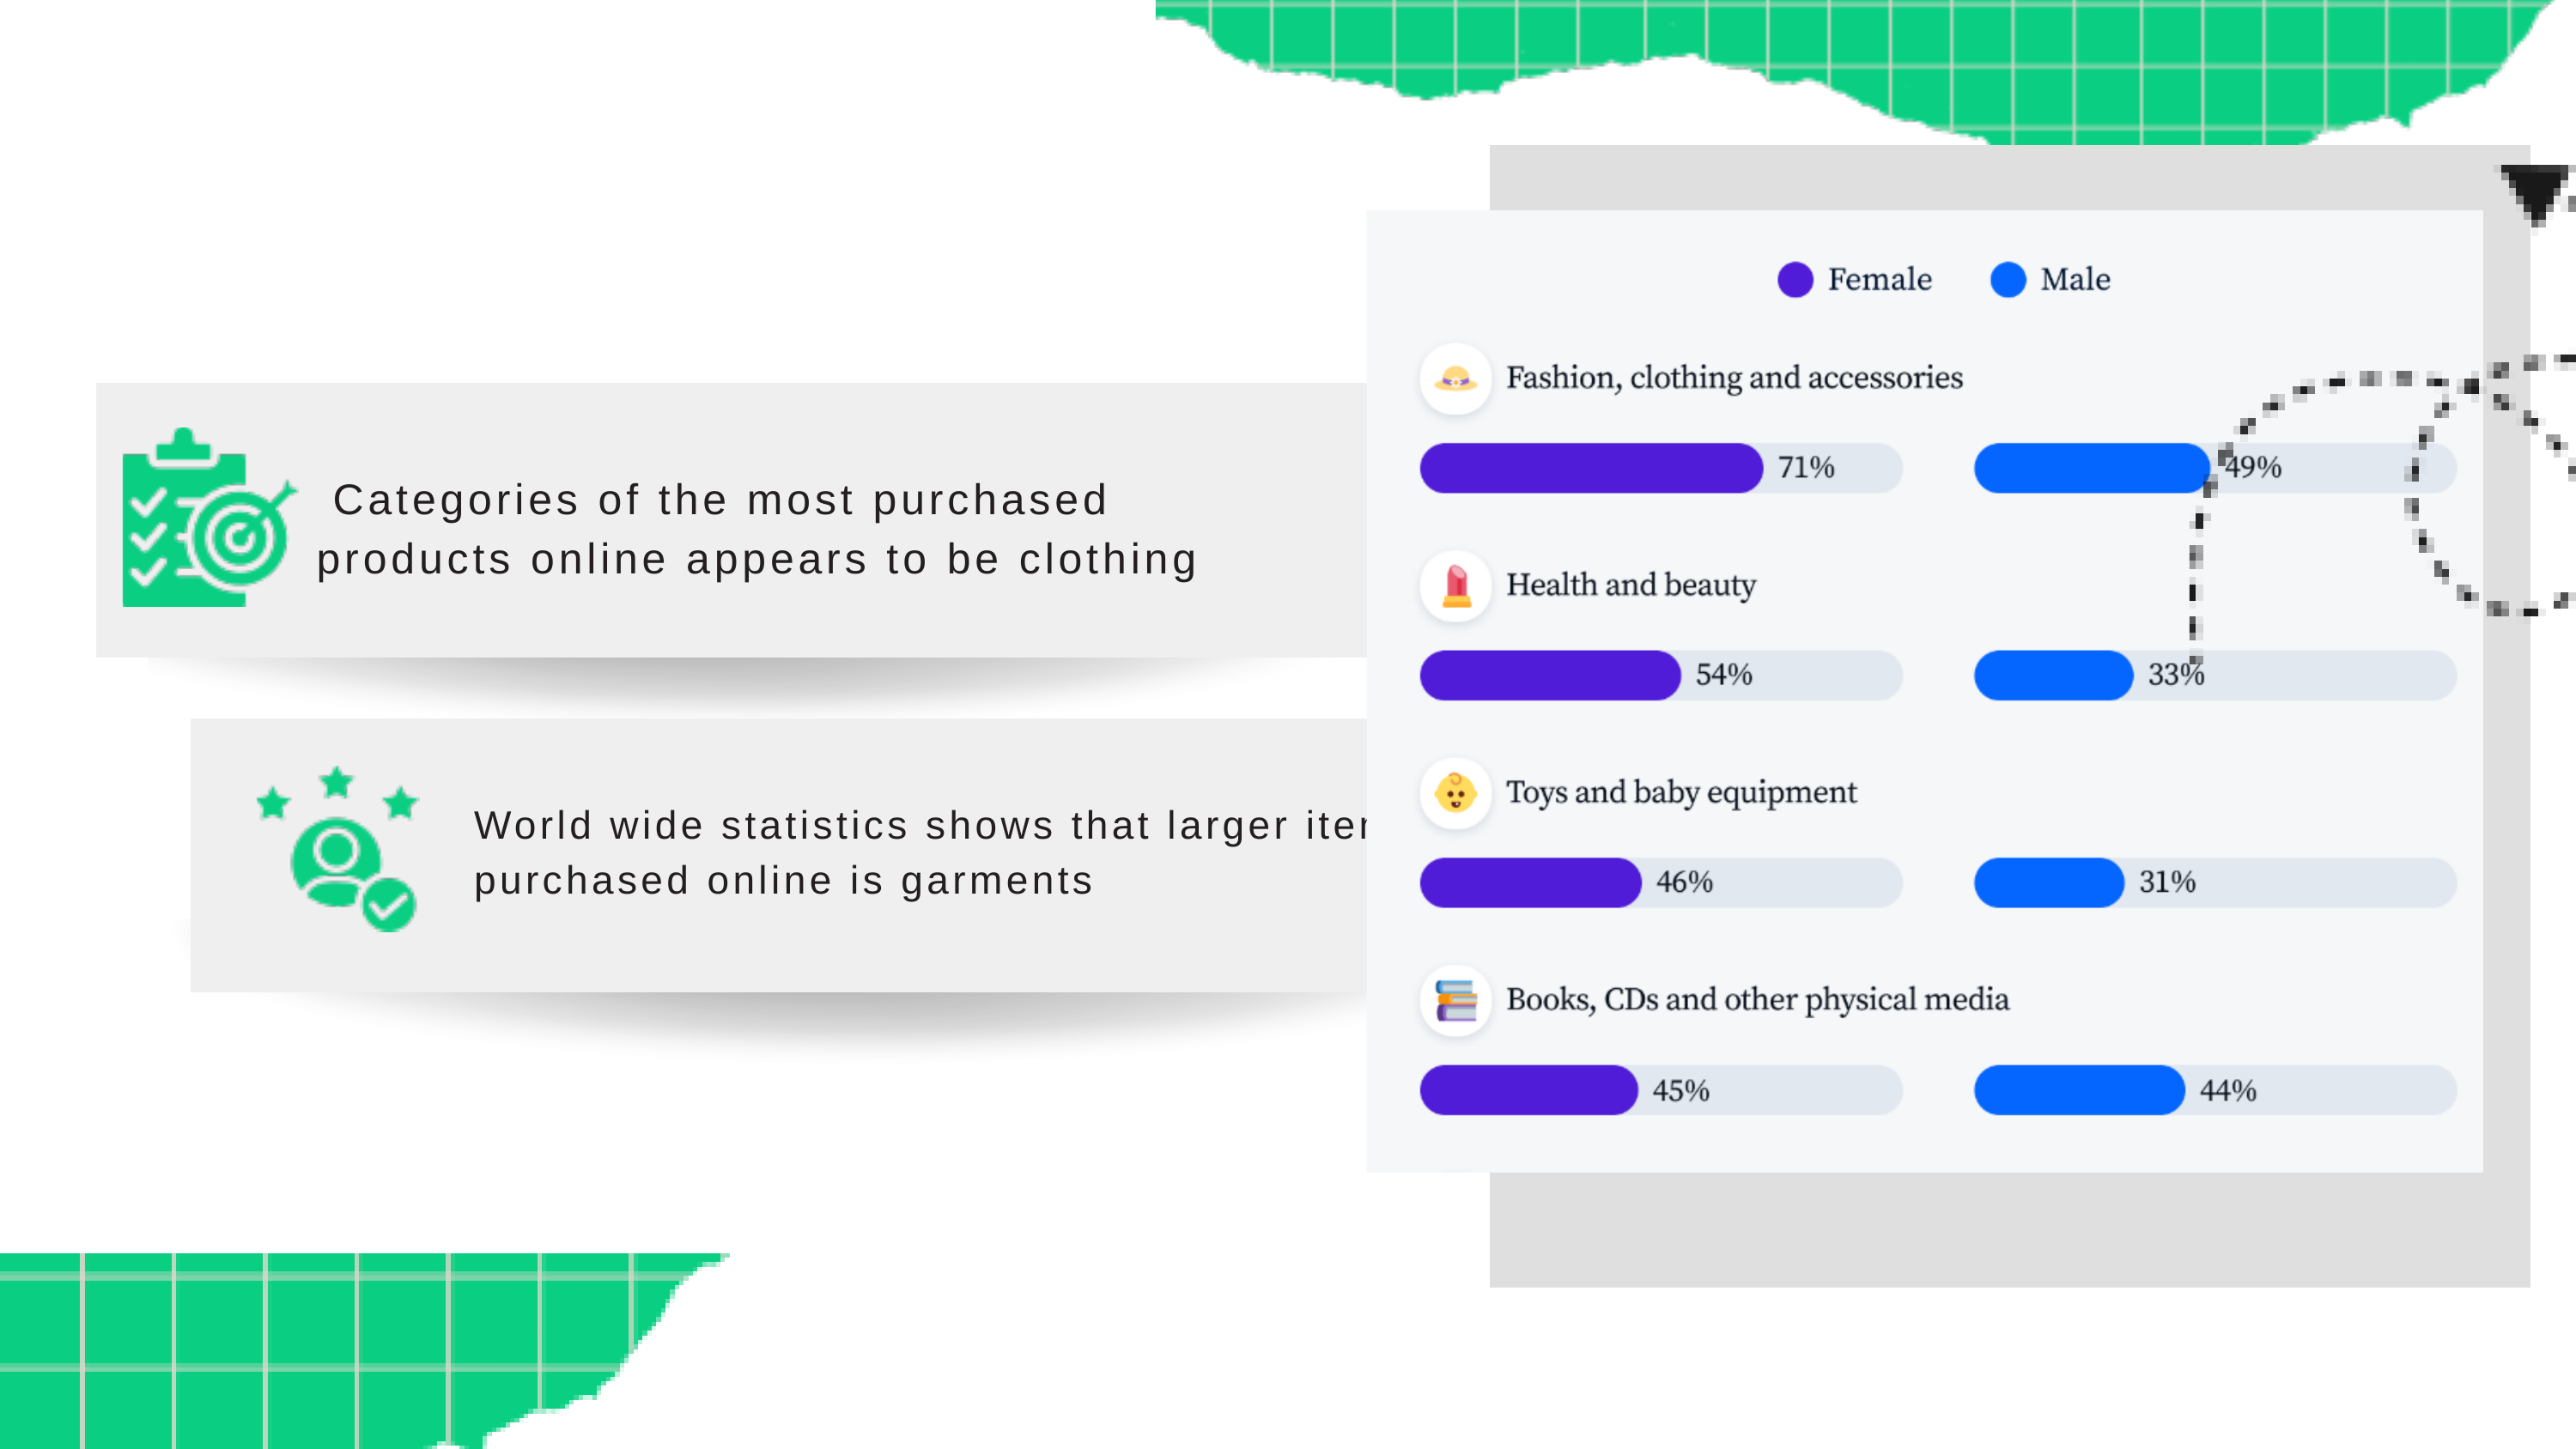

Categories of the most purchased products online appears to be clothing

World wide statistics shows that larger items purchased online is garments